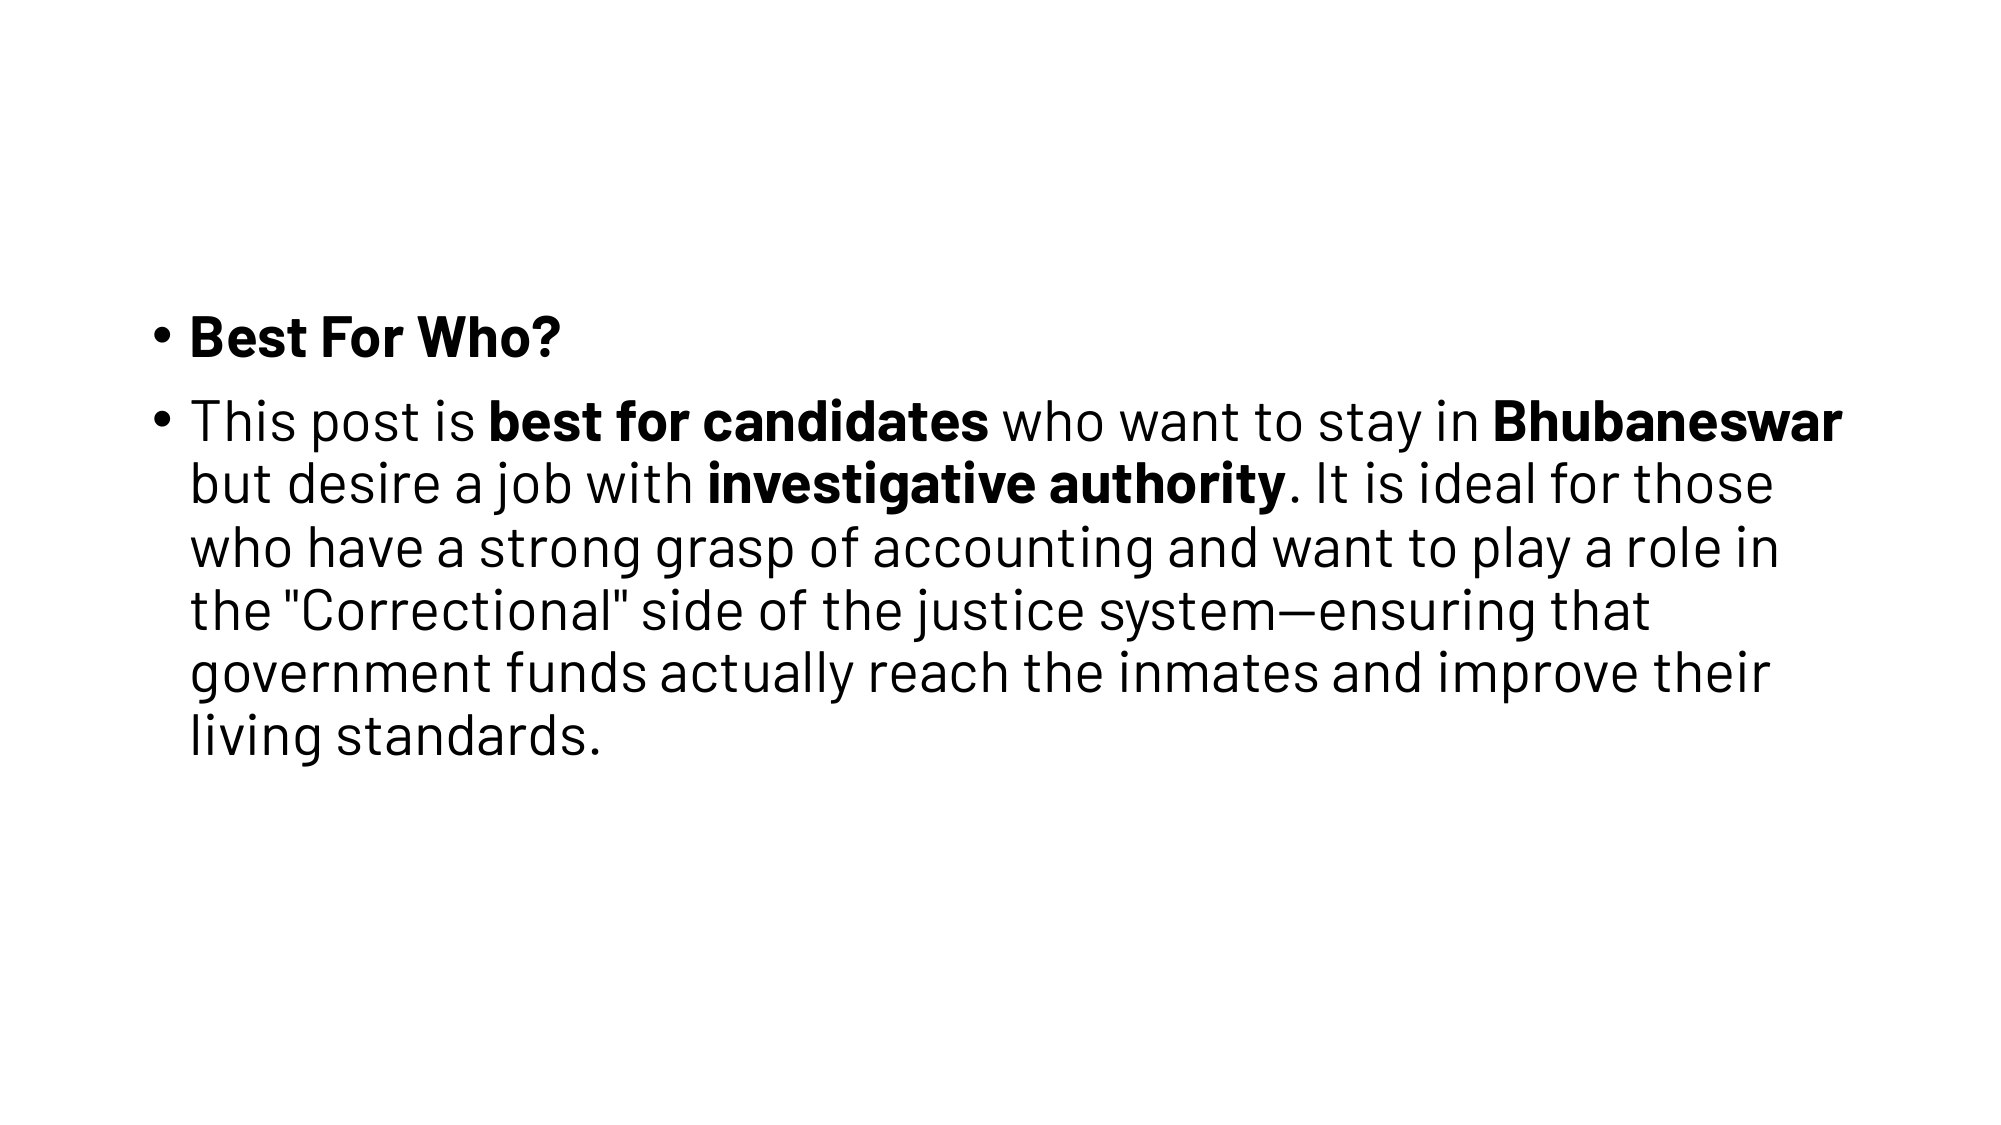

#
Best For Who?
This post is best for candidates who want to stay in Bhubaneswar but desire a job with investigative authority. It is ideal for those who have a strong grasp of accounting and want to play a role in the "Correctional" side of the justice system—ensuring that government funds actually reach the inmates and improve their living standards.